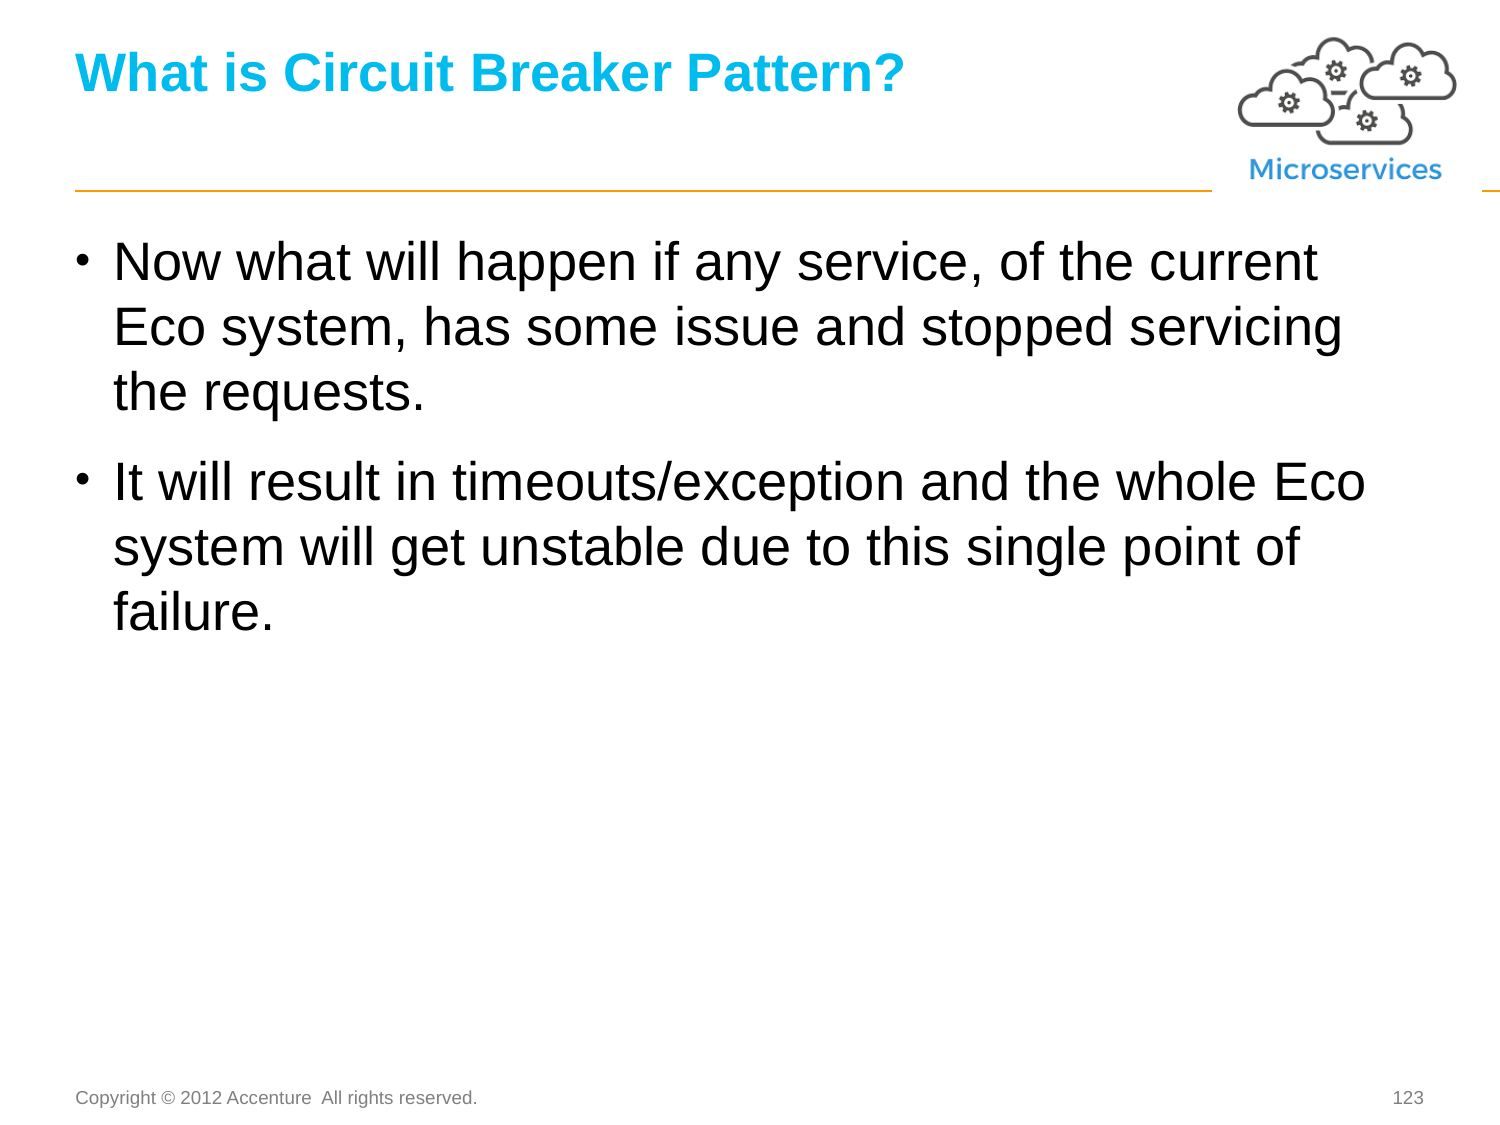

# What is Circuit Breaker Pattern?
Now what will happen if any service, of the current Eco system, has some issue and stopped servicing the requests.
It will result in timeouts/exception and the whole Eco system will get unstable due to this single point of failure.